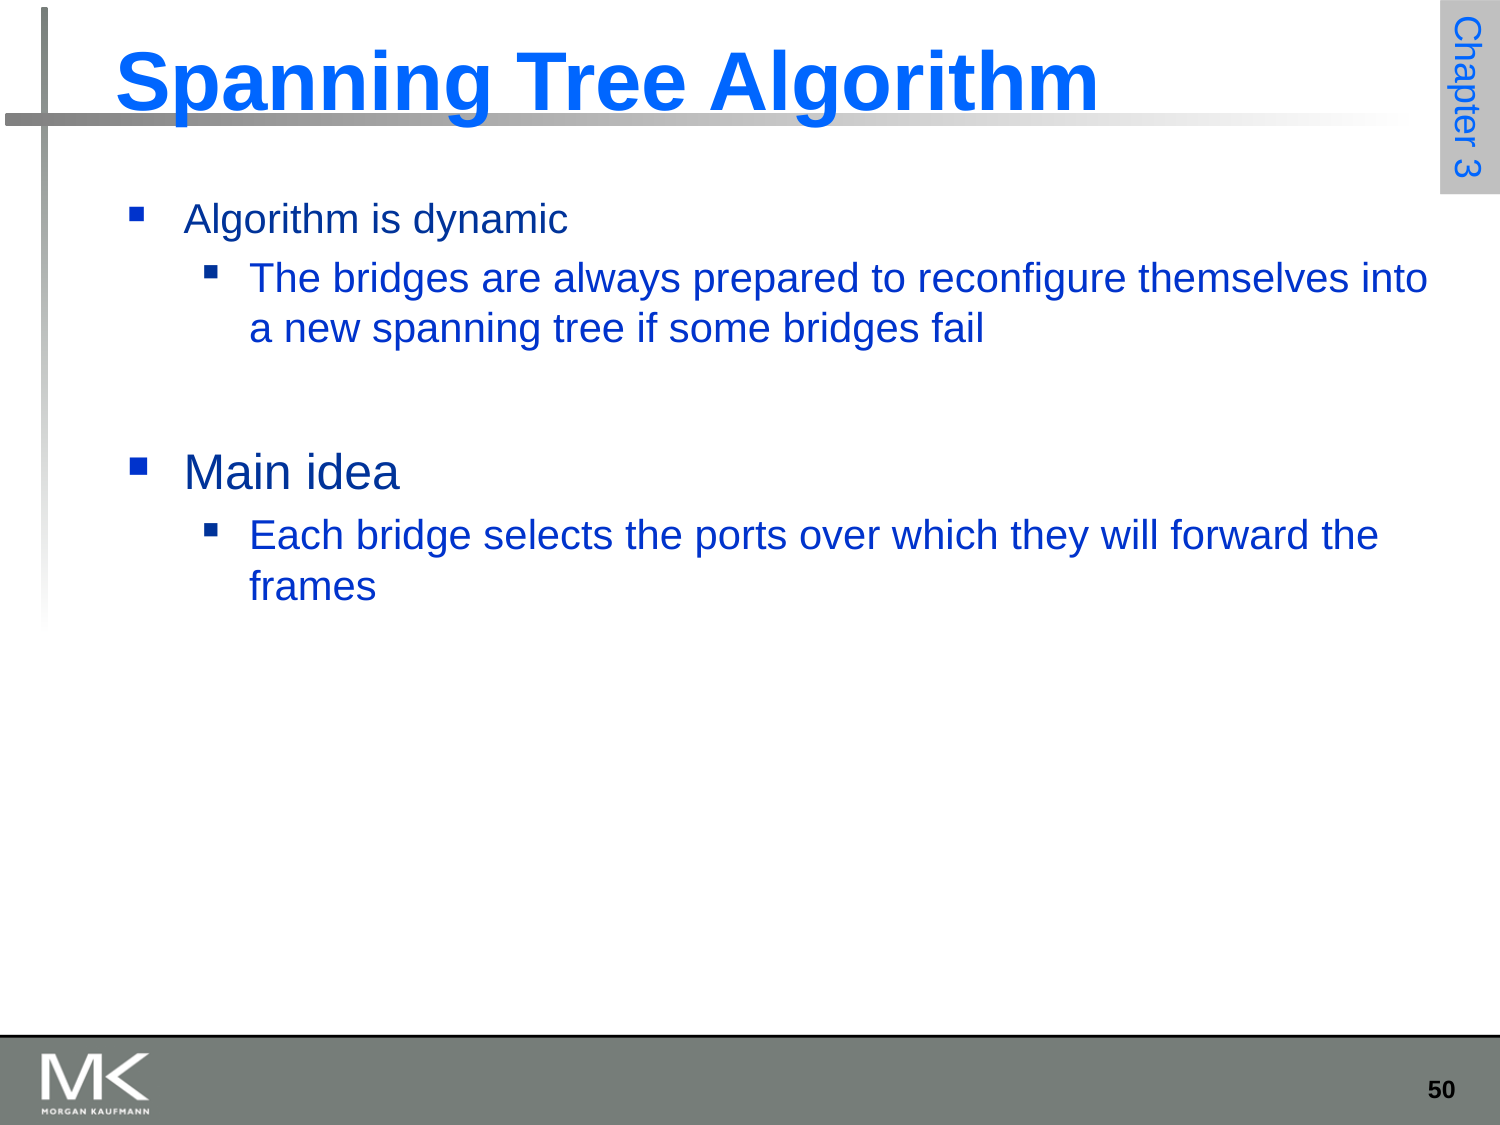

# Spanning Tree Algorithm
Algorithm is dynamic
The bridges are always prepared to reconfigure themselves into a new spanning tree if some bridges fail

Main idea
Each bridge selects the ports over which they will forward the frames